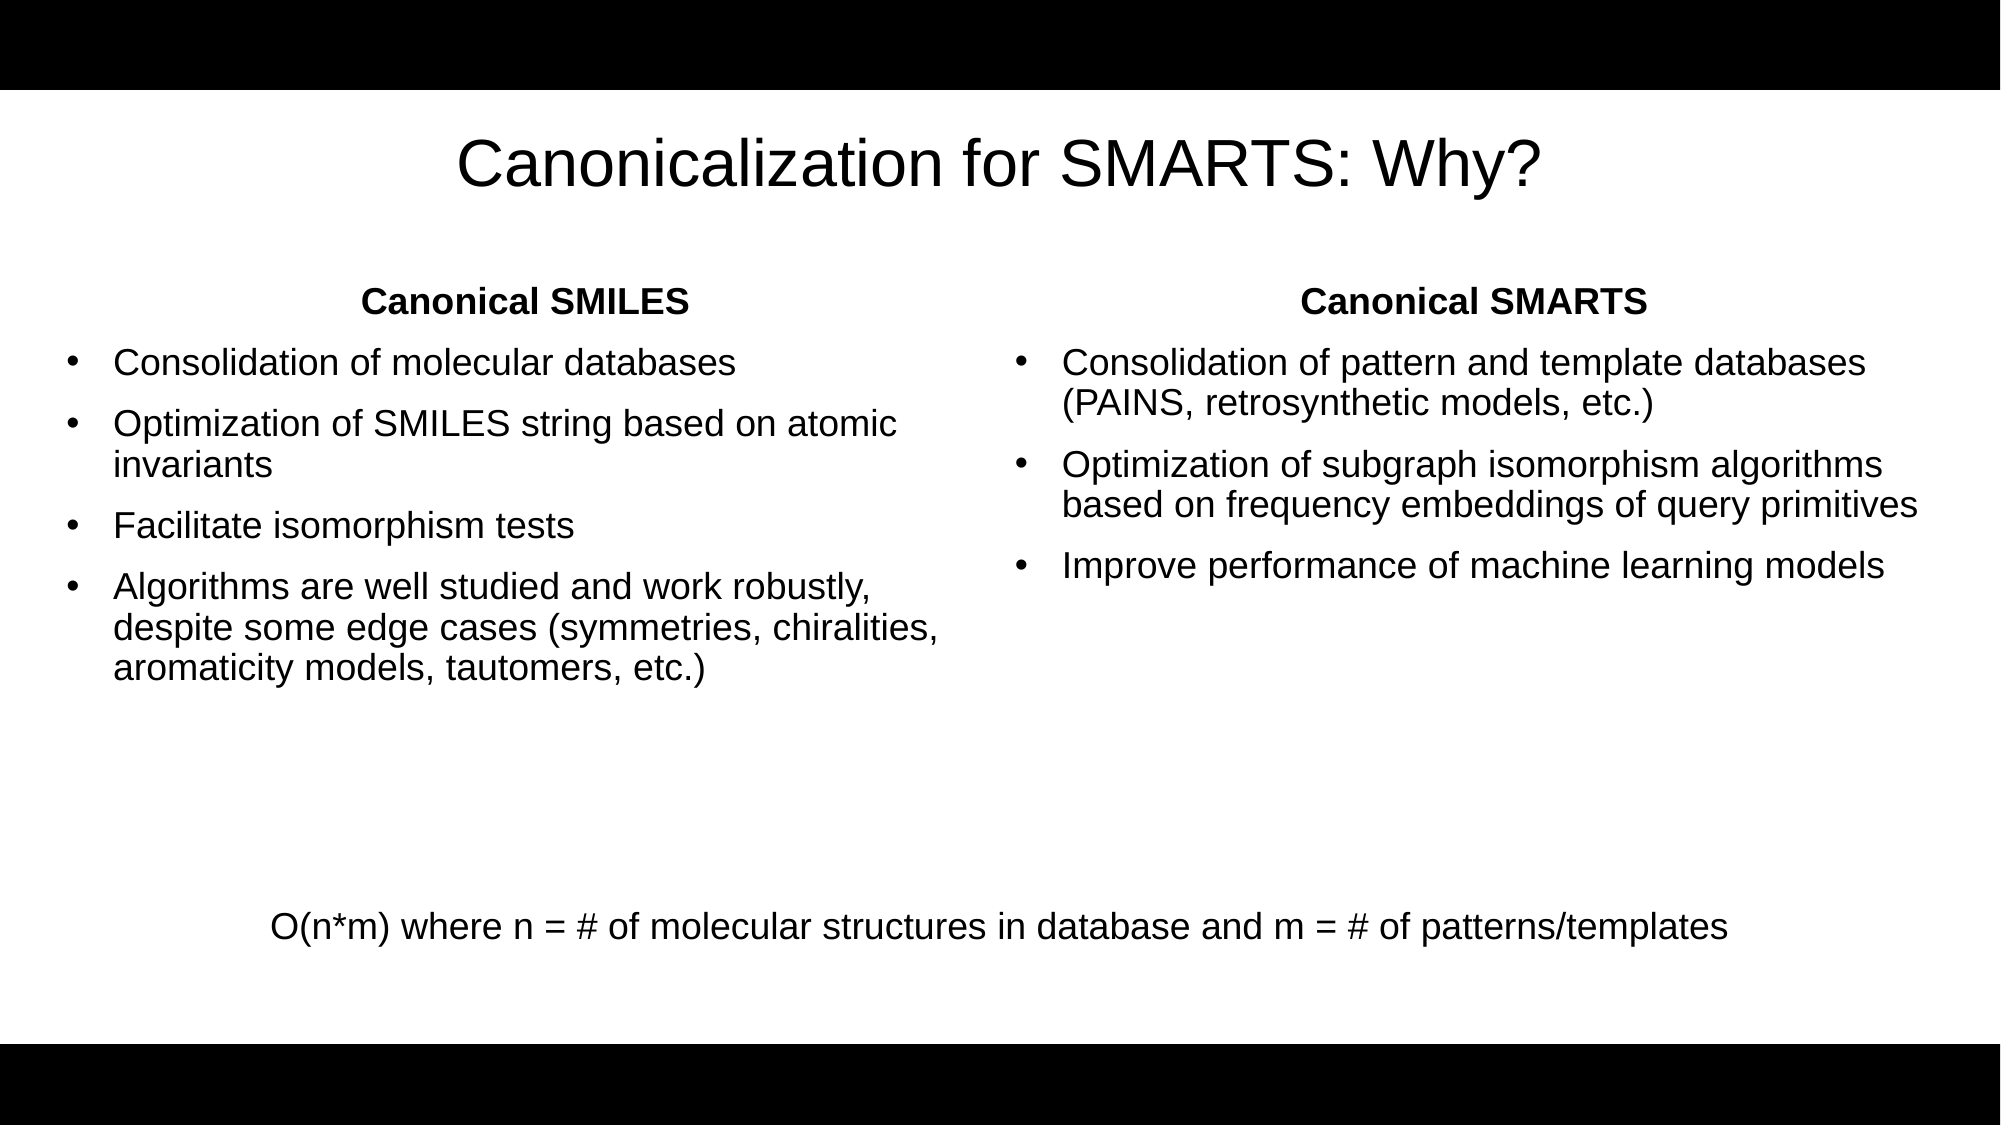

# Canonicalization for SMARTS: Why?
Canonical SMILES
Consolidation of molecular databases
Optimization of SMILES string based on atomic invariants
Facilitate isomorphism tests
Algorithms are well studied and work robustly, despite some edge cases (symmetries, chiralities, aromaticity models, tautomers, etc.)
Canonical SMARTS
Consolidation of pattern and template databases (PAINS, retrosynthetic models, etc.)
Optimization of subgraph isomorphism algorithms based on frequency embeddings of query primitives
Improve performance of machine learning models
O(n*m) where n = # of molecular structures in database and m = # of patterns/templates